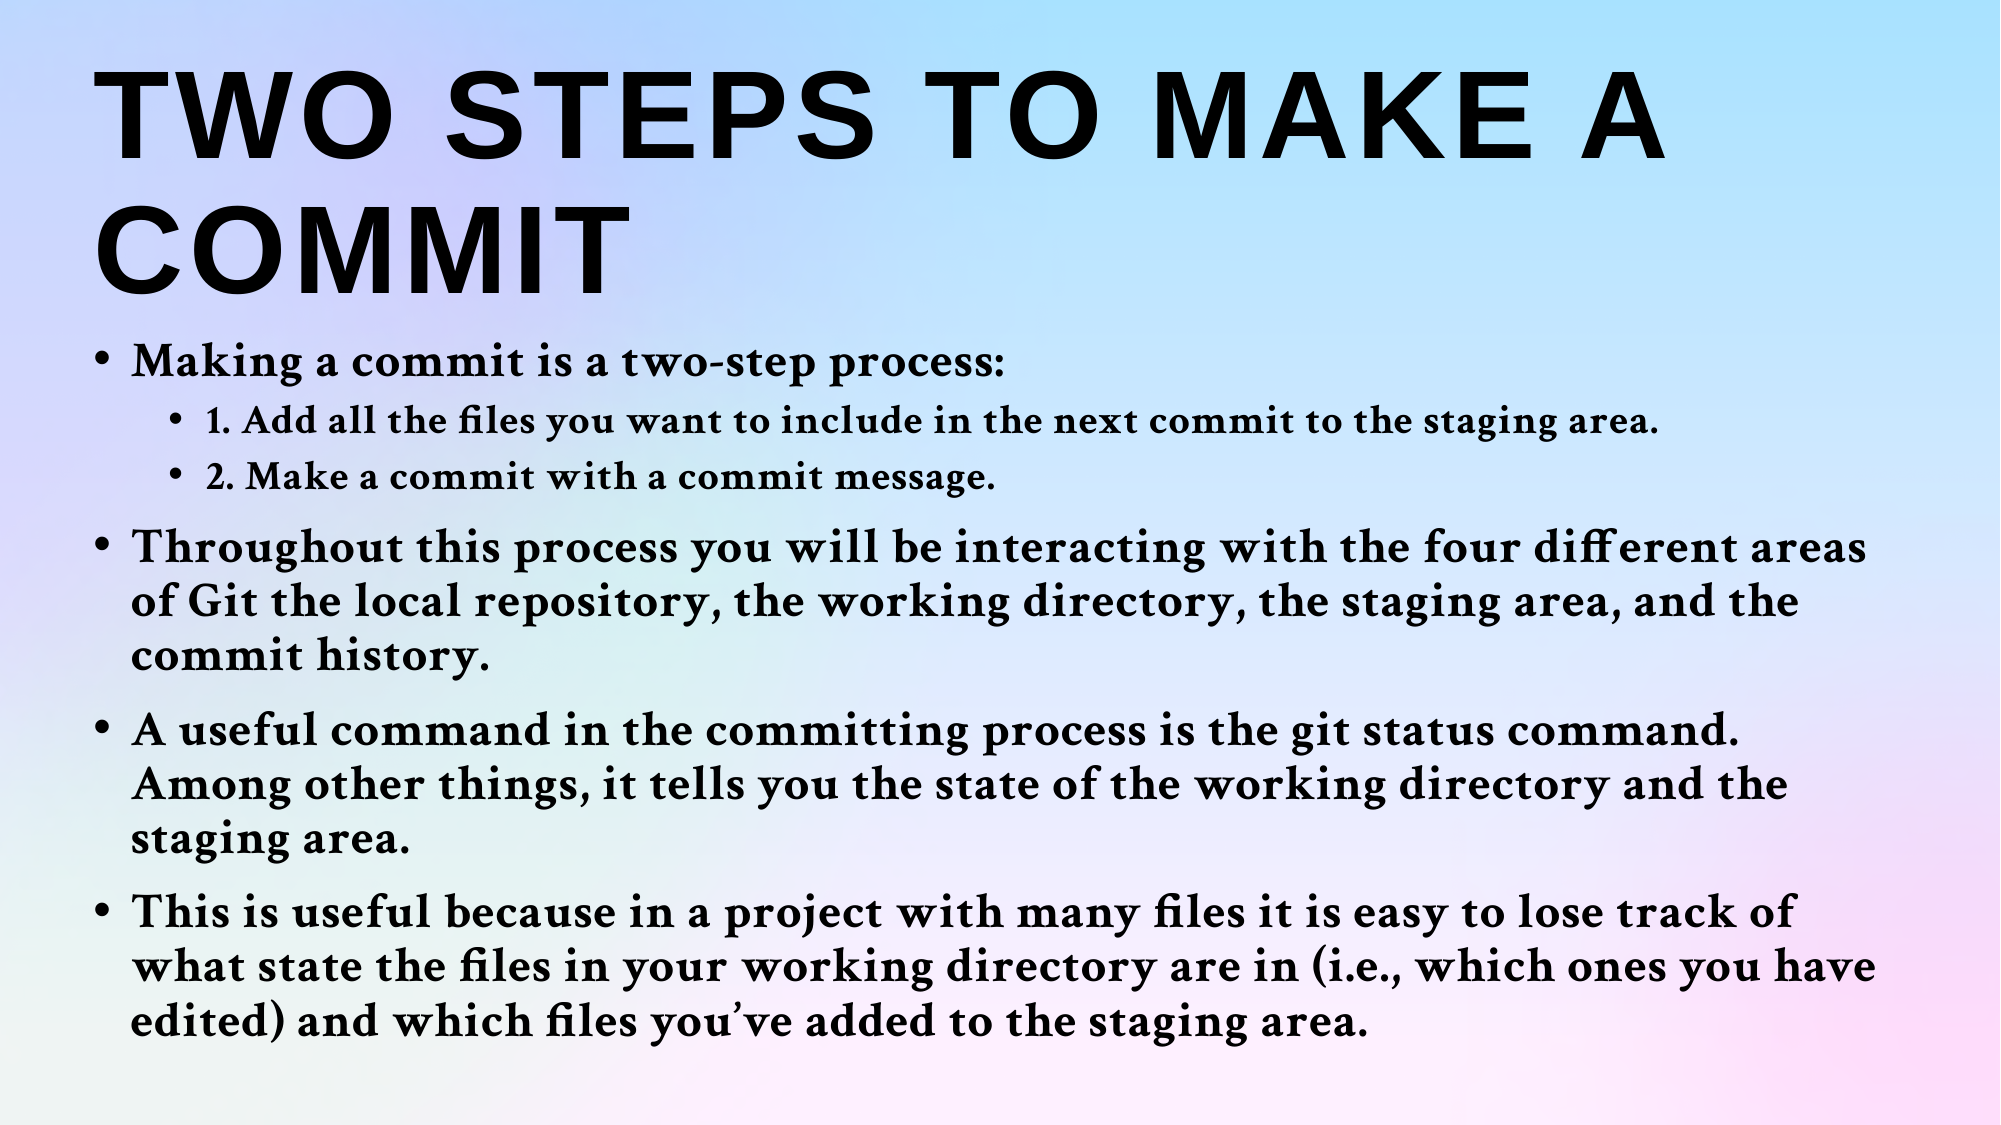

Two Steps to Make a Commit
Making a commit is a two-step process:
1. Add all the files you want to include in the next commit to the staging area.
2. Make a commit with a commit message.
Throughout this process you will be interacting with the four different areas of Git the local repository, the working directory, the staging area, and the commit history.
A useful command in the committing process is the git status command. Among other things, it tells you the state of the working directory and the staging area.
This is useful because in a project with many files it is easy to lose track of what state the files in your working directory are in (i.e., which ones you have edited) and which files you’ve added to the staging area.